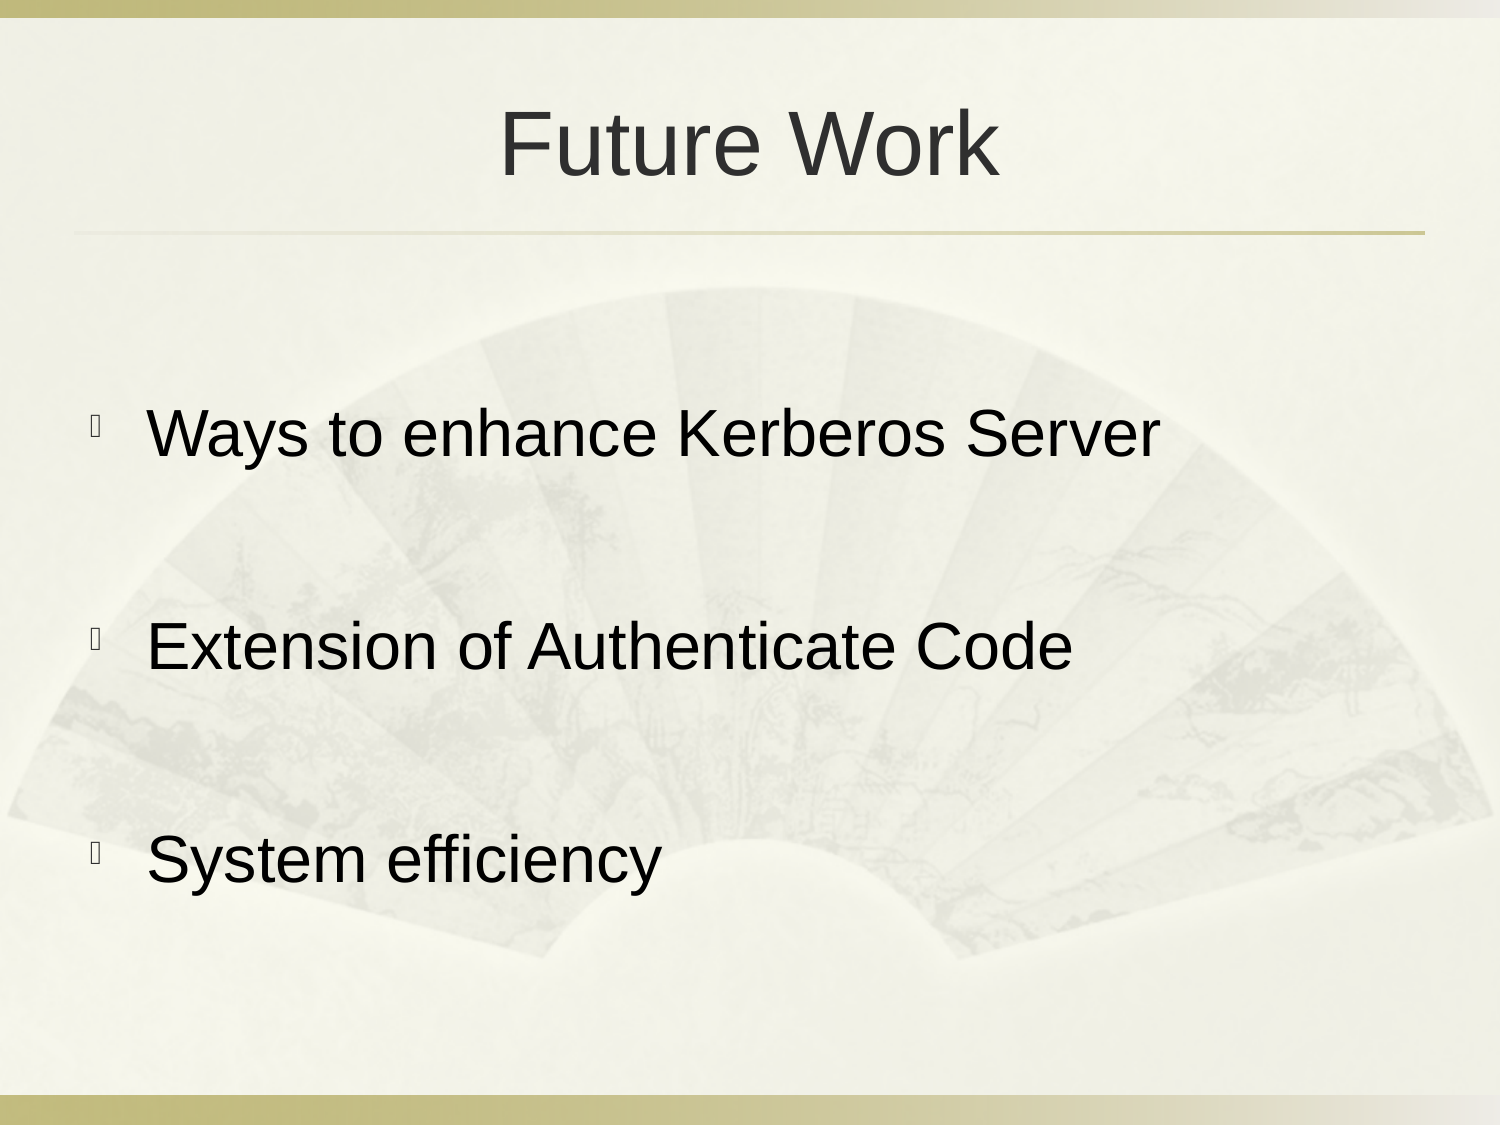

# Future Work
Ways to enhance Kerberos Server
Extension of Authenticate Code
System efficiency